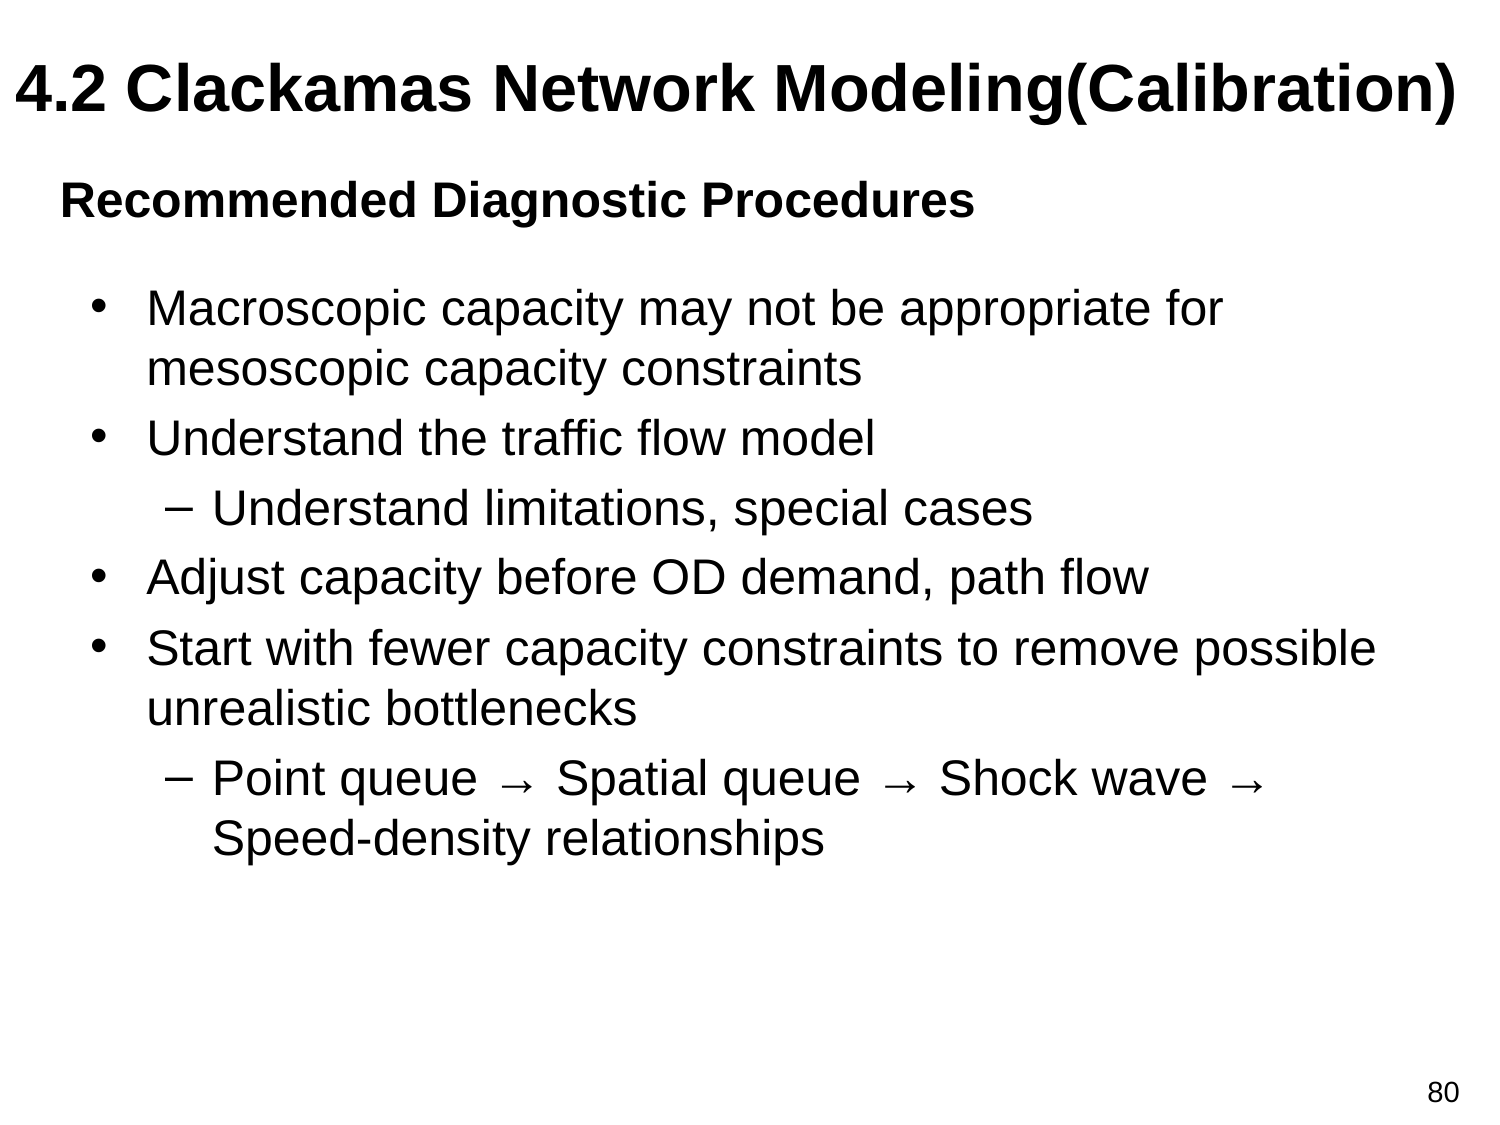

4.2 Clackamas Network Modeling(Calibration)
Recommended Diagnostic Procedures
Macroscopic capacity may not be appropriate for mesoscopic capacity constraints
Understand the traffic flow model
Understand limitations, special cases
Adjust capacity before OD demand, path flow
Start with fewer capacity constraints to remove possible unrealistic bottlenecks
Point queue → Spatial queue → Shock wave → Speed-density relationships

80